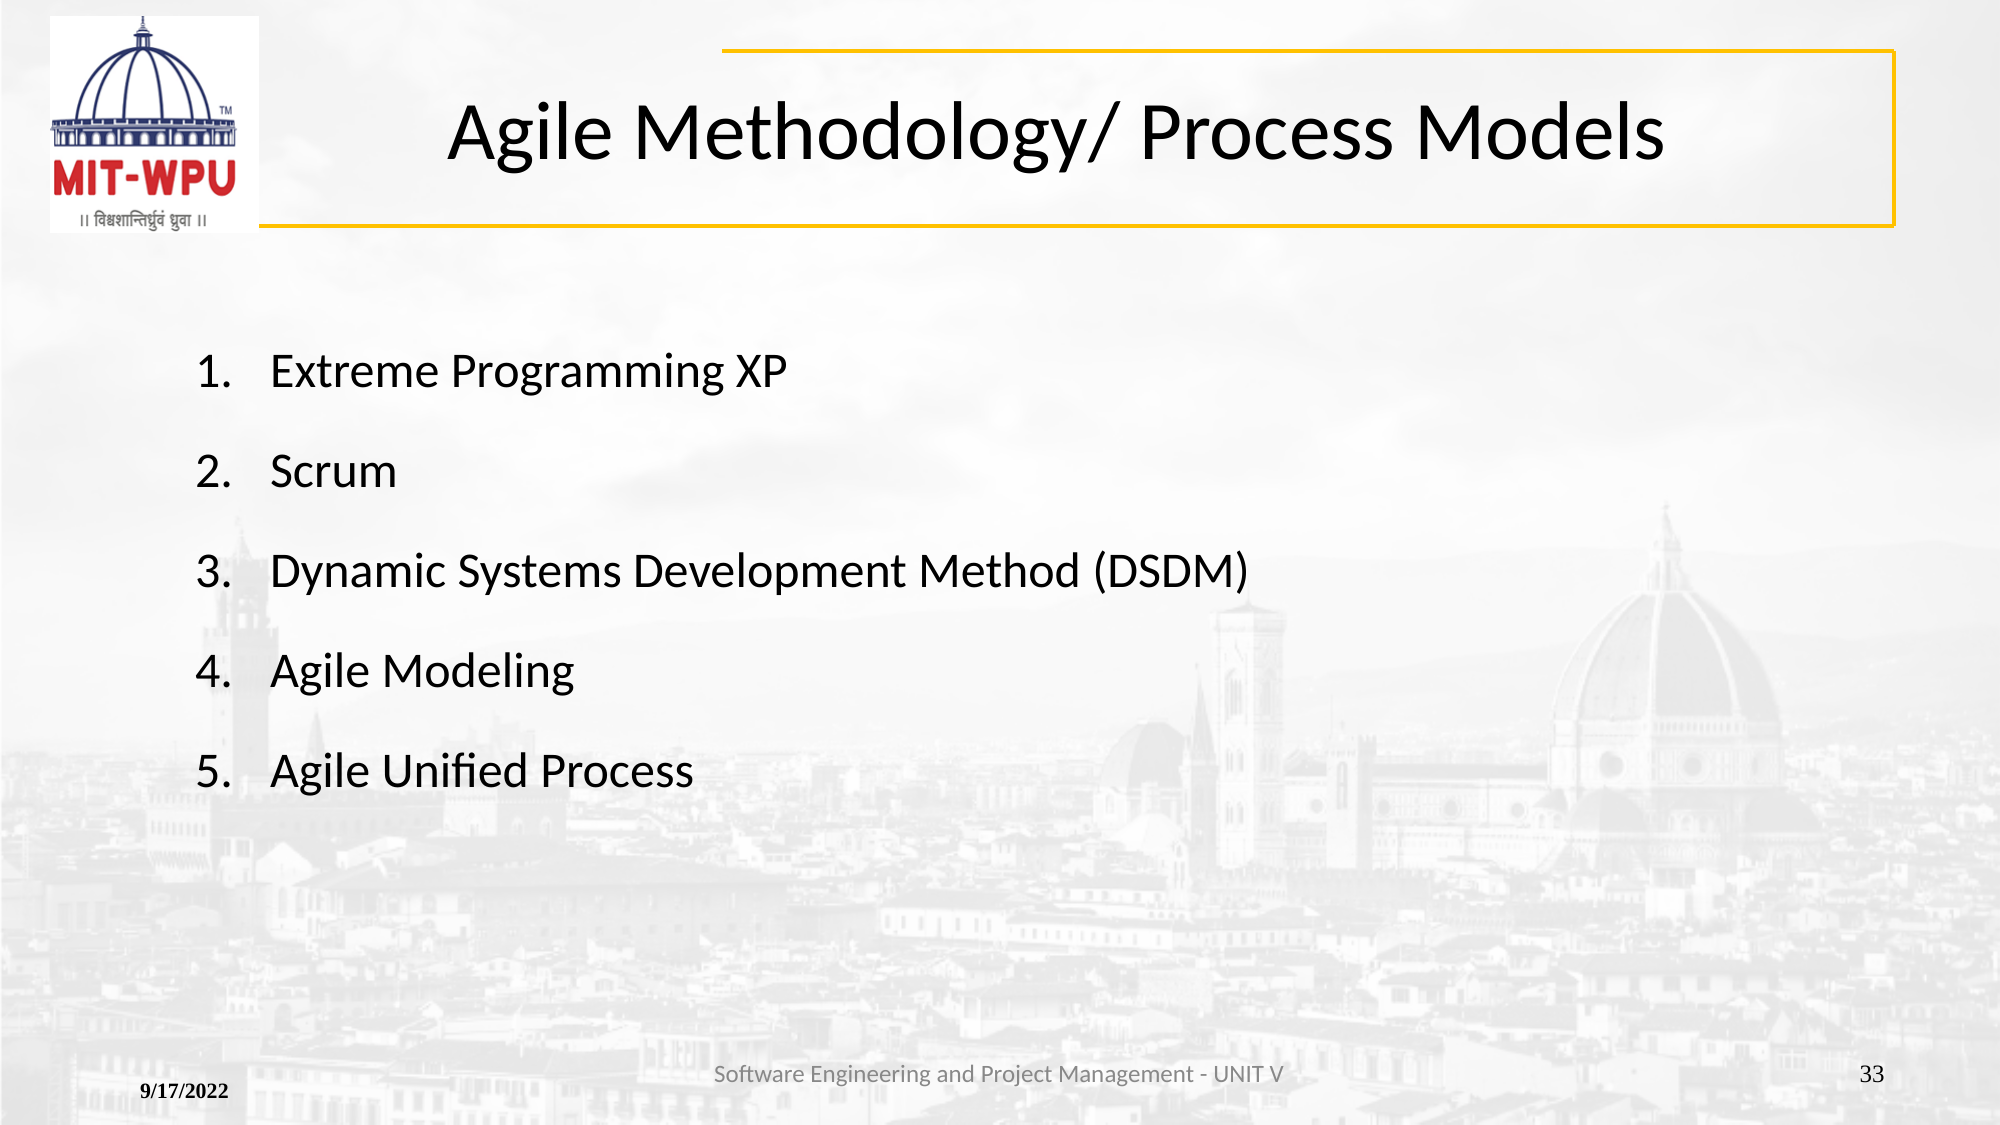

# Agile Methodology/ Process Models
Extreme Programming XP
Scrum
Dynamic Systems Development Method (DSDM)
Agile Modeling
Agile Unified Process
Software Engineering and Project Management - UNIT V
33
9/17/2022